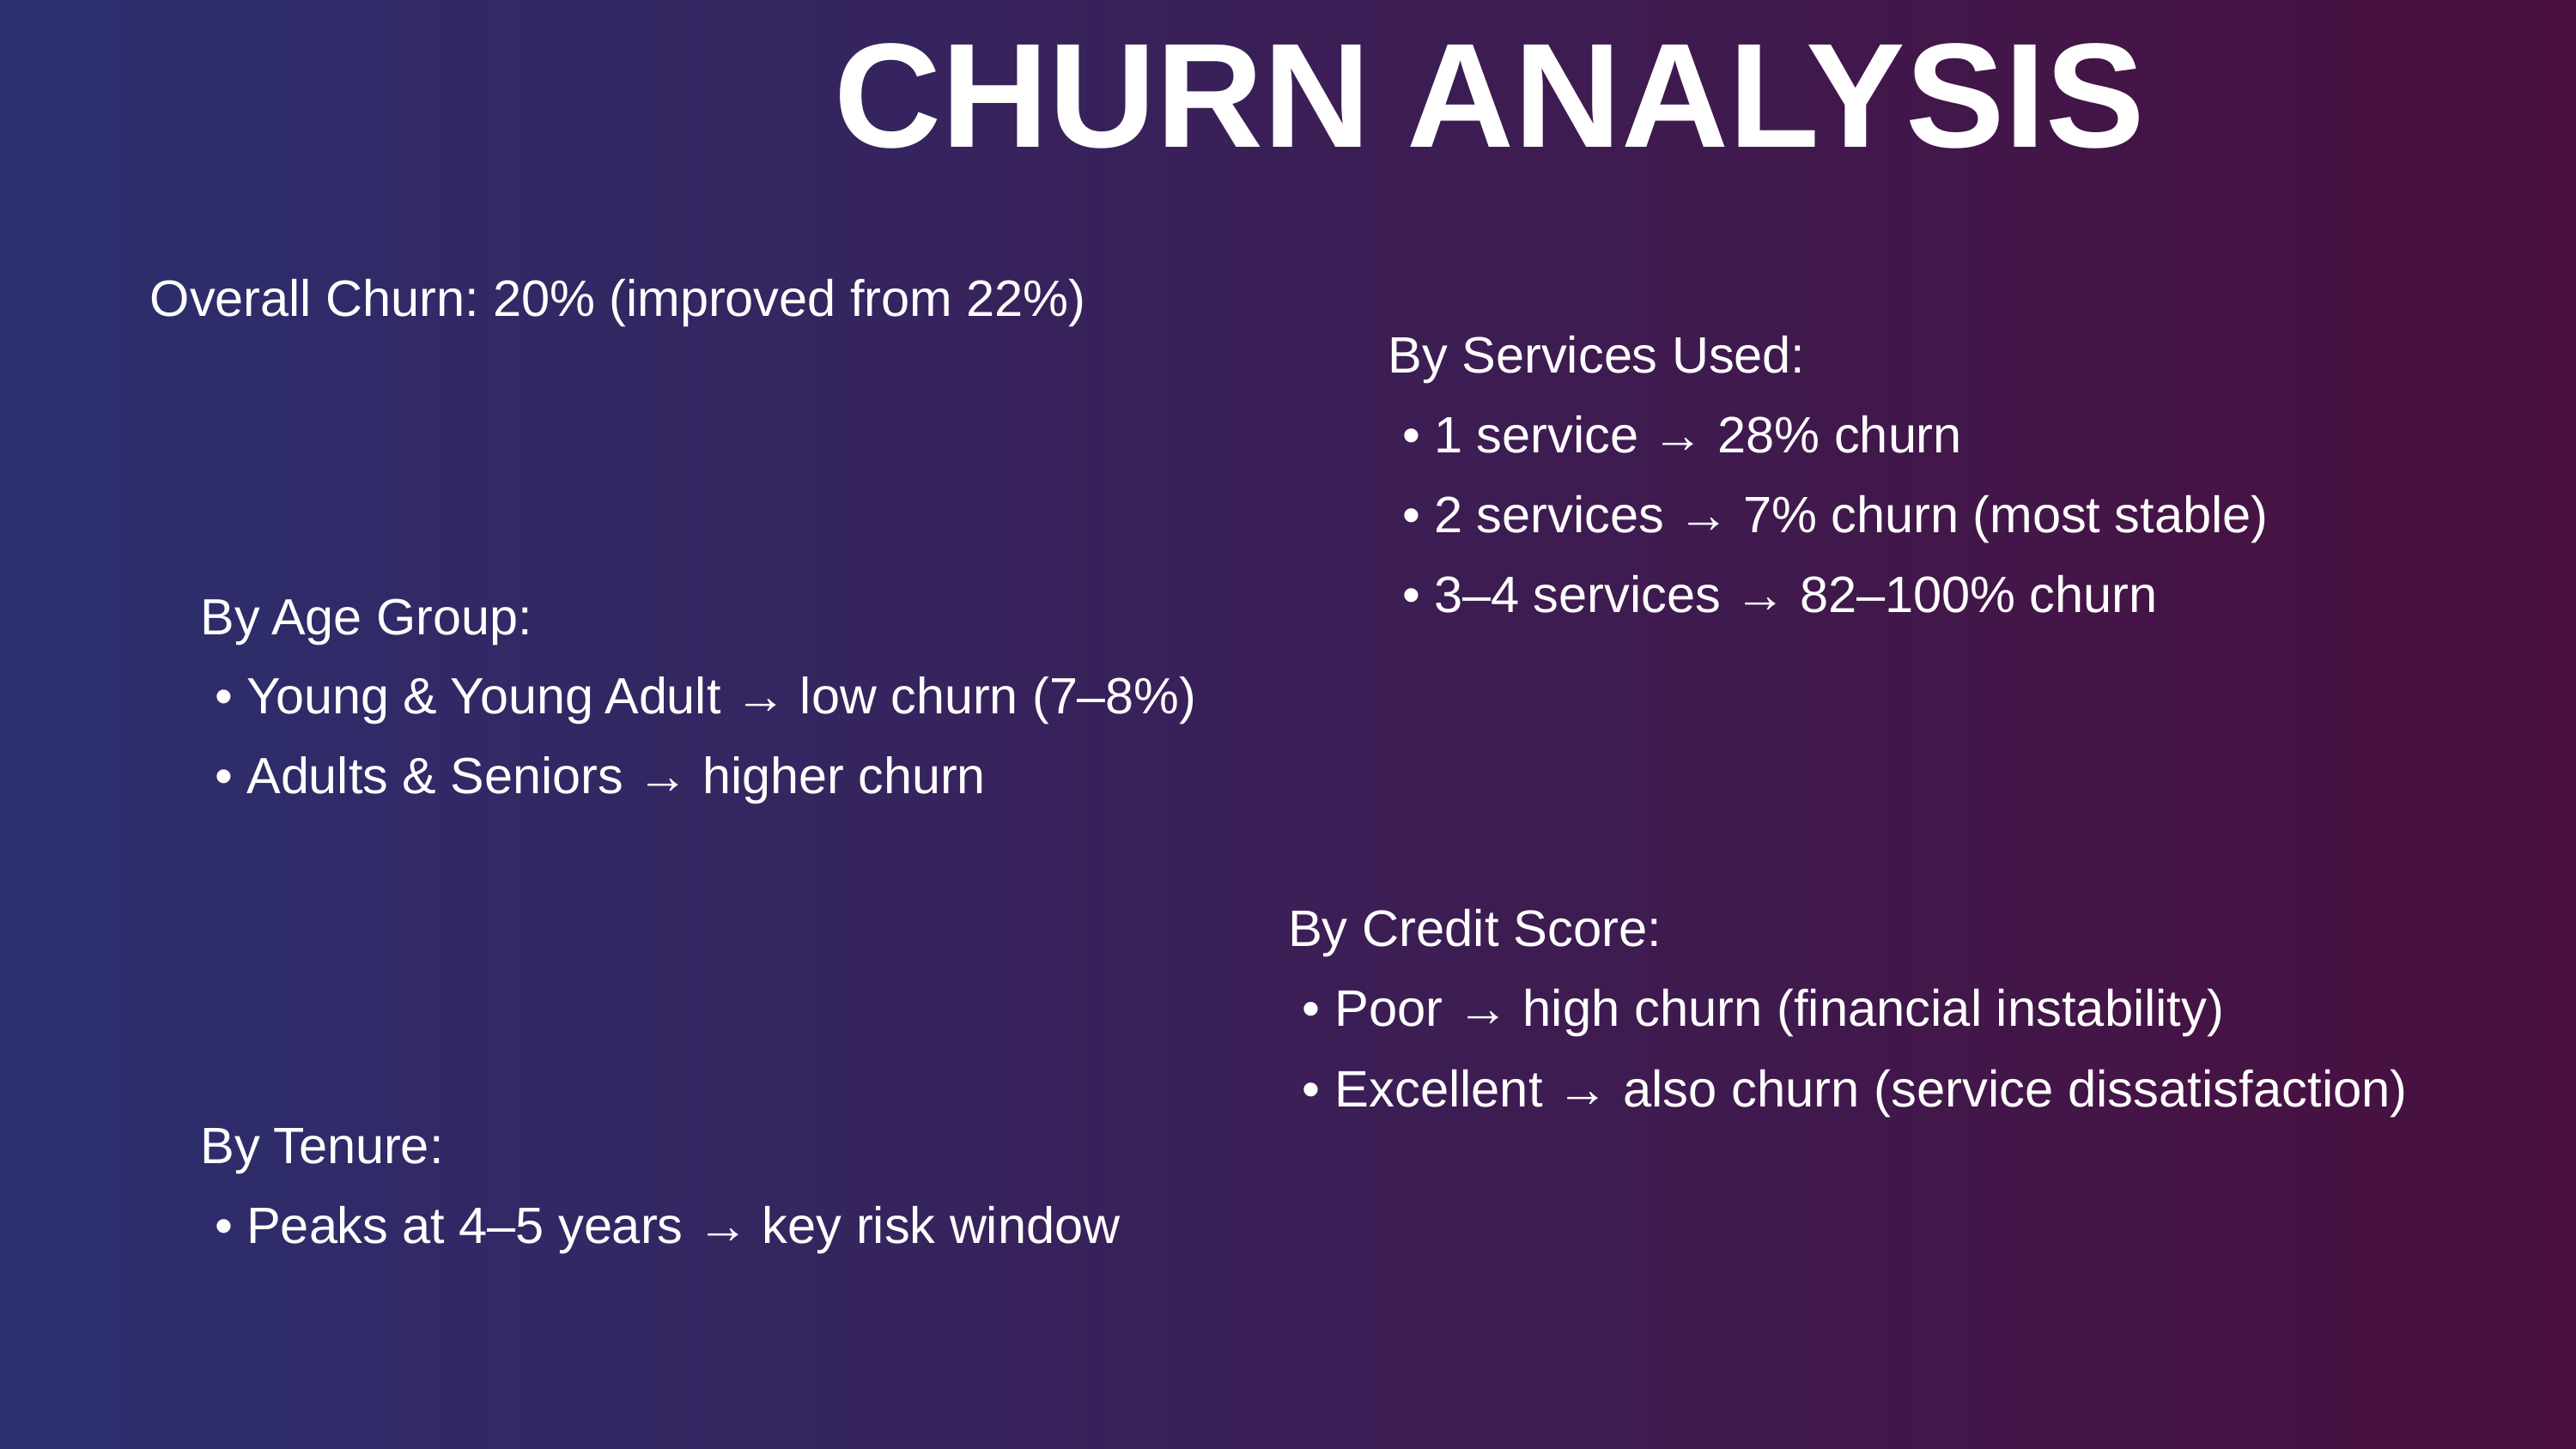

CHURN ANALYSIS
Overall Churn: 20% (improved from 22%)
By Services Used:
 • 1 service → 28% churn
 • 2 services → 7% churn (most stable)
 • 3–4 services → 82–100% churn
By Age Group:
 • Young & Young Adult → low churn (7–8%)
 • Adults & Seniors → higher churn
By Credit Score:
 • Poor → high churn (financial instability)
 • Excellent → also churn (service dissatisfaction)
By Tenure:
 • Peaks at 4–5 years → key risk window